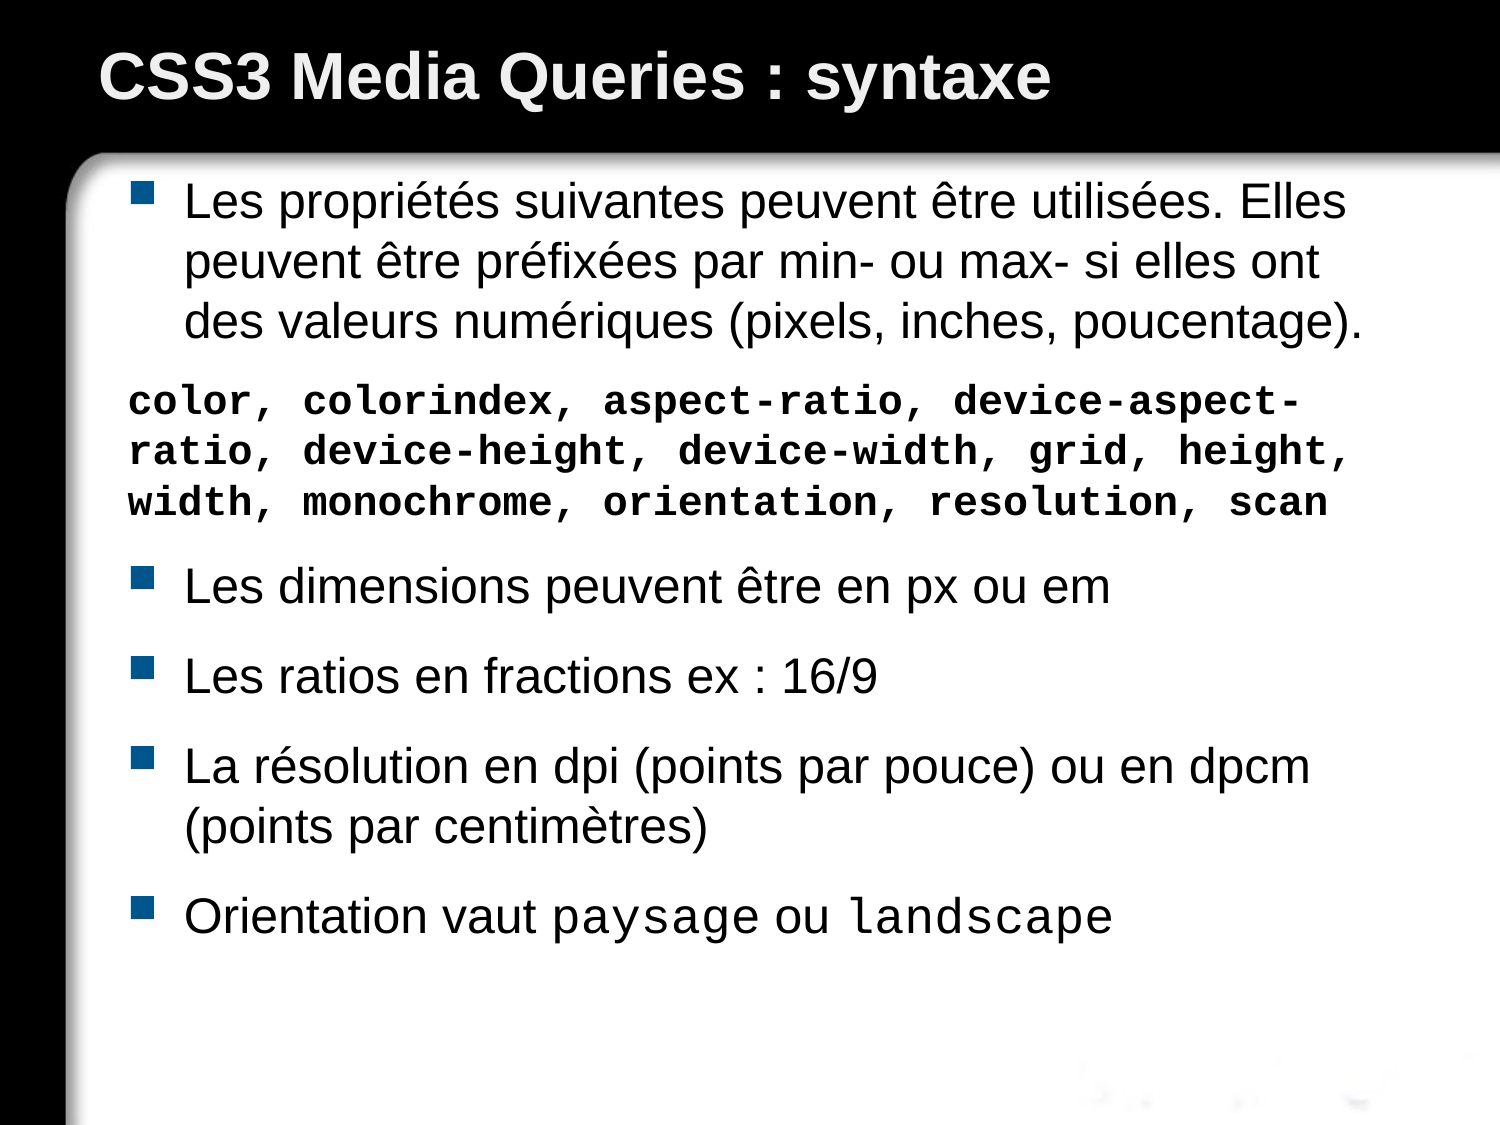

# CSS3 Media Queries : syntaxe
Les propriétés suivantes peuvent être utilisées. Elles peuvent être préfixées par min- ou max- si elles ont des valeurs numériques (pixels, inches, poucentage).
color, colorindex, aspect-ratio, device-aspect-ratio, device-height, device-width, grid, height, width, monochrome, orientation, resolution, scan
Les dimensions peuvent être en px ou em
Les ratios en fractions ex : 16/9
La résolution en dpi (points par pouce) ou en dpcm (points par centimètres)
Orientation vaut paysage ou landscape